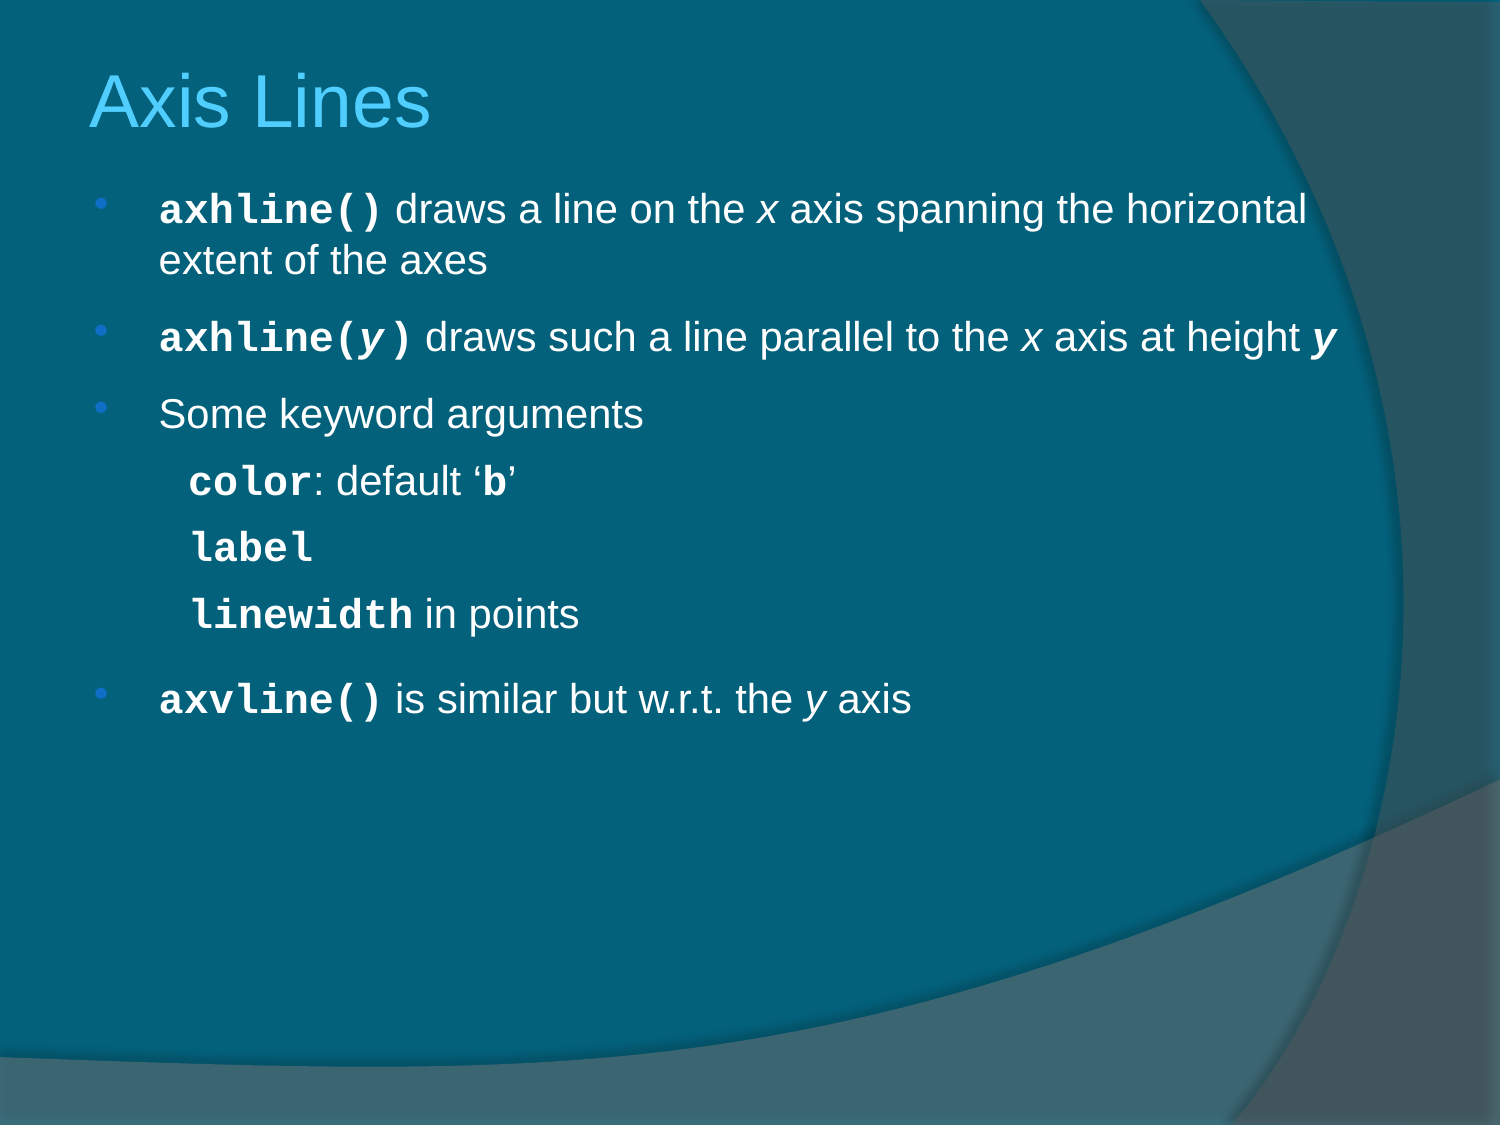

Axis Lines
axhline() draws a line on the x axis spanning the horizontal extent of the axes
axhline(y ) draws such a line parallel to the x axis at height y
Some keyword arguments
 color: default ‘b’
 label
 linewidth in points
axvline() is similar but w.r.t. the y axis